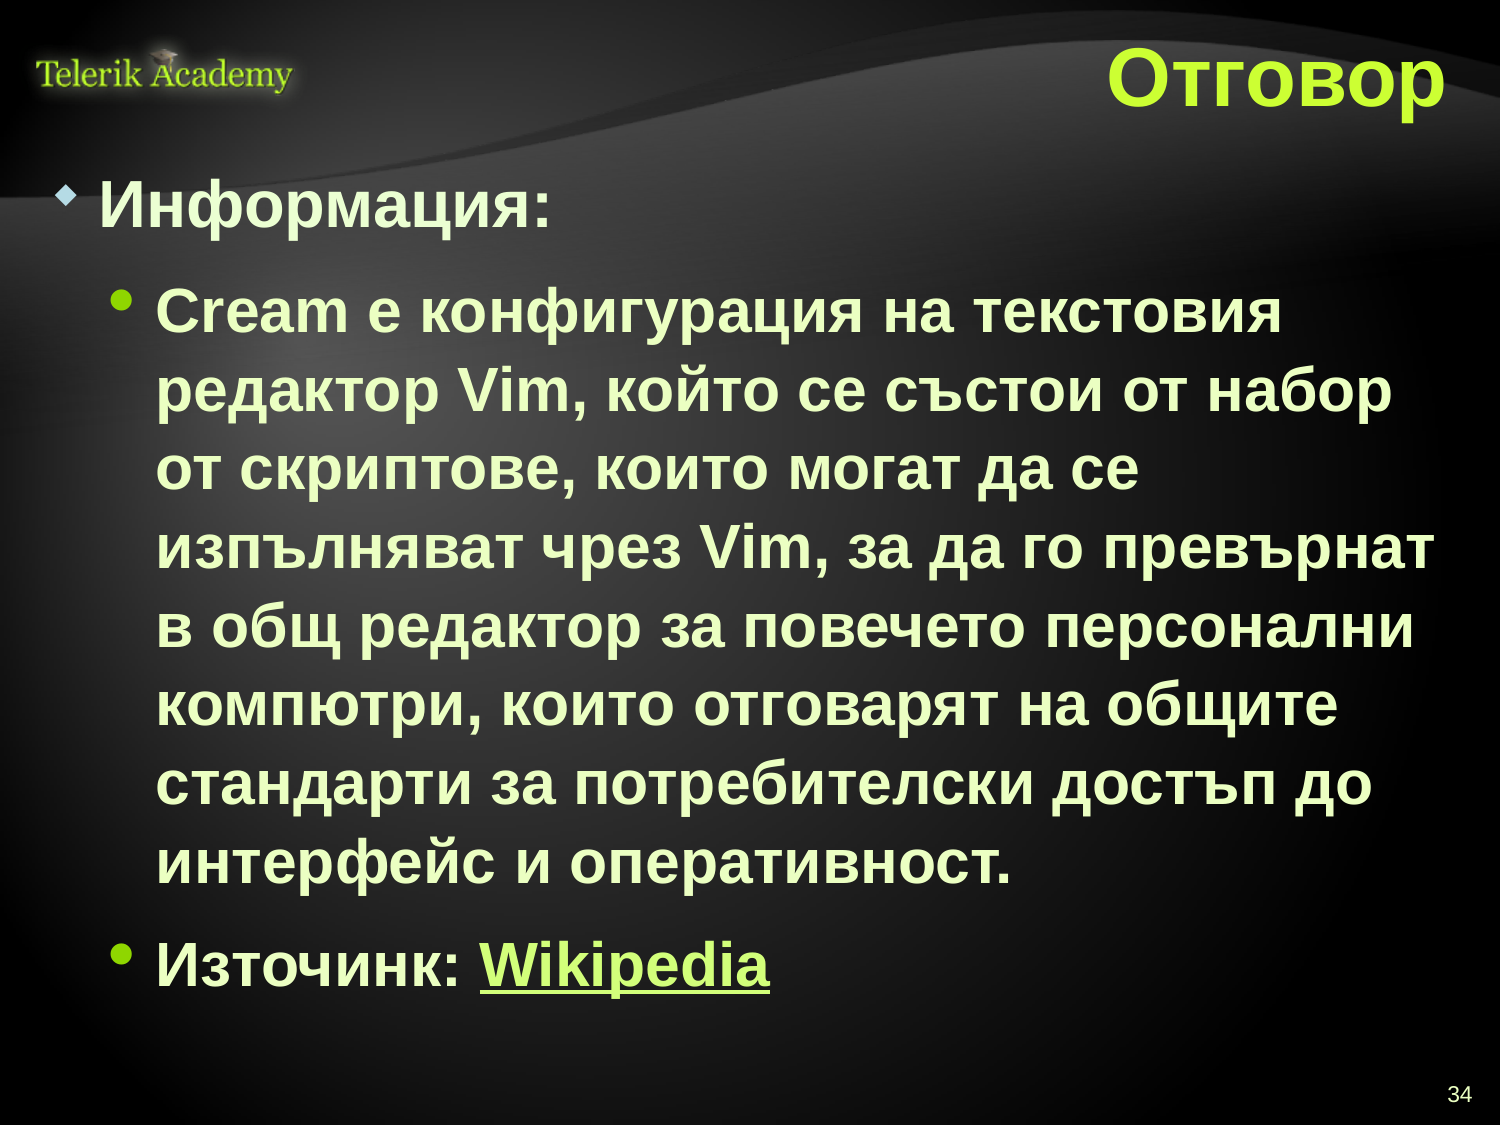

# Отговор
Информация:
Cream е конфигурация на текстовия редактор Vim, който се състои от набор от скриптове, които могат да се изпълняват чрез Vim, за да го превърнат в общ редактор за повечето персонални компютри, които отговарят на общите стандарти за потребителски достъп до интерфейс и оперативност.
Източинк: Wikipedia

34